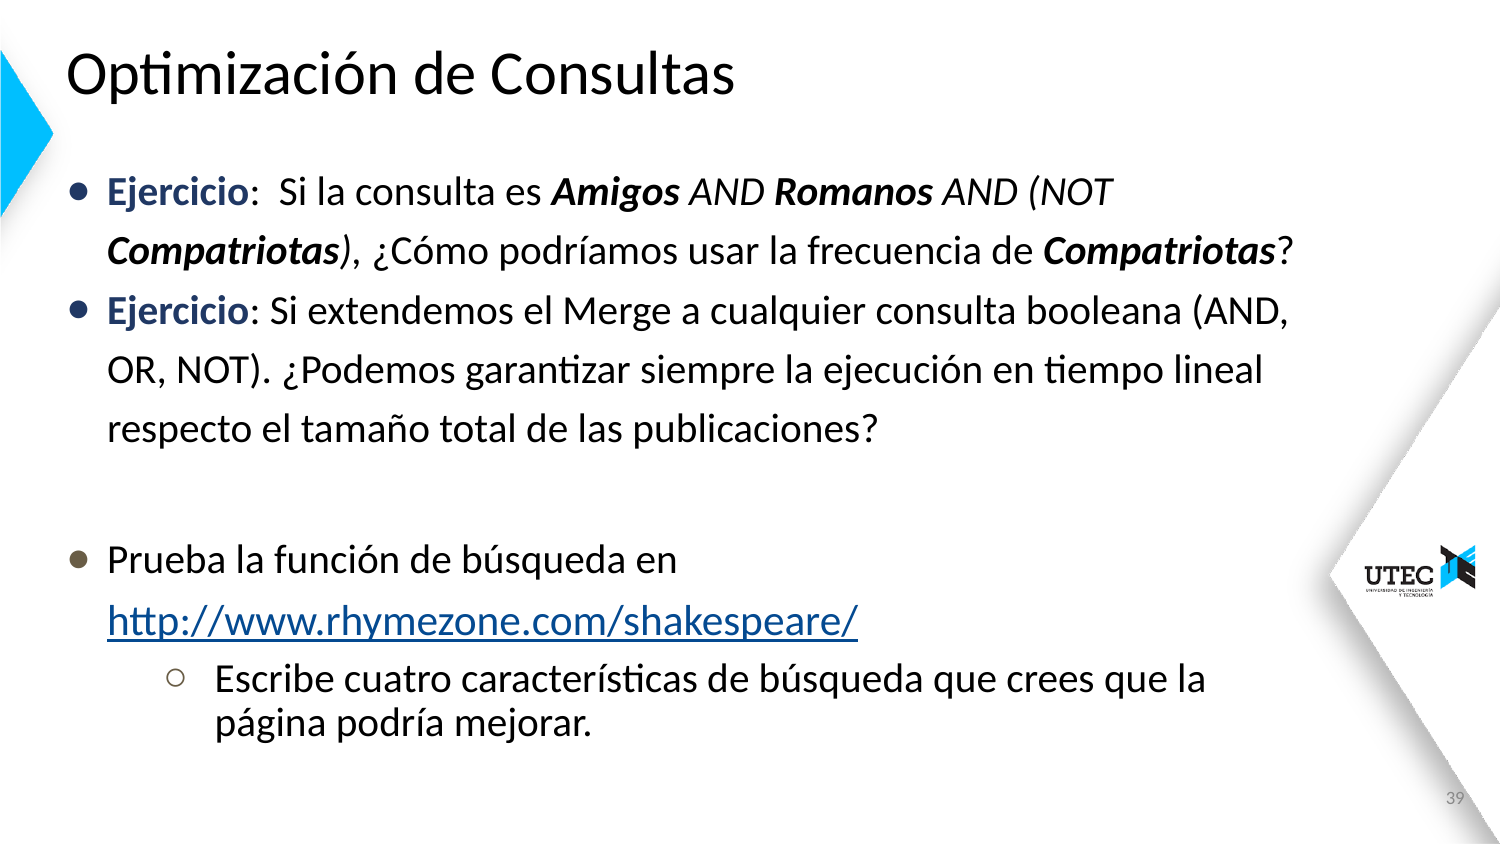

# Optimización de Consultas
Ejercicio:  Si la consulta es Amigos AND Romanos AND (NOT Compatriotas), ¿Cómo podríamos usar la frecuencia de Compatriotas?
Ejercicio: Si extendemos el Merge a cualquier consulta booleana (AND, OR, NOT). ¿Podemos garantizar siempre la ejecución en tiempo lineal respecto el tamaño total de las publicaciones?

Prueba la función de búsqueda en http://www.rhymezone.com/shakespeare/
Escribe cuatro características de búsqueda que crees que la página podría mejorar.

39